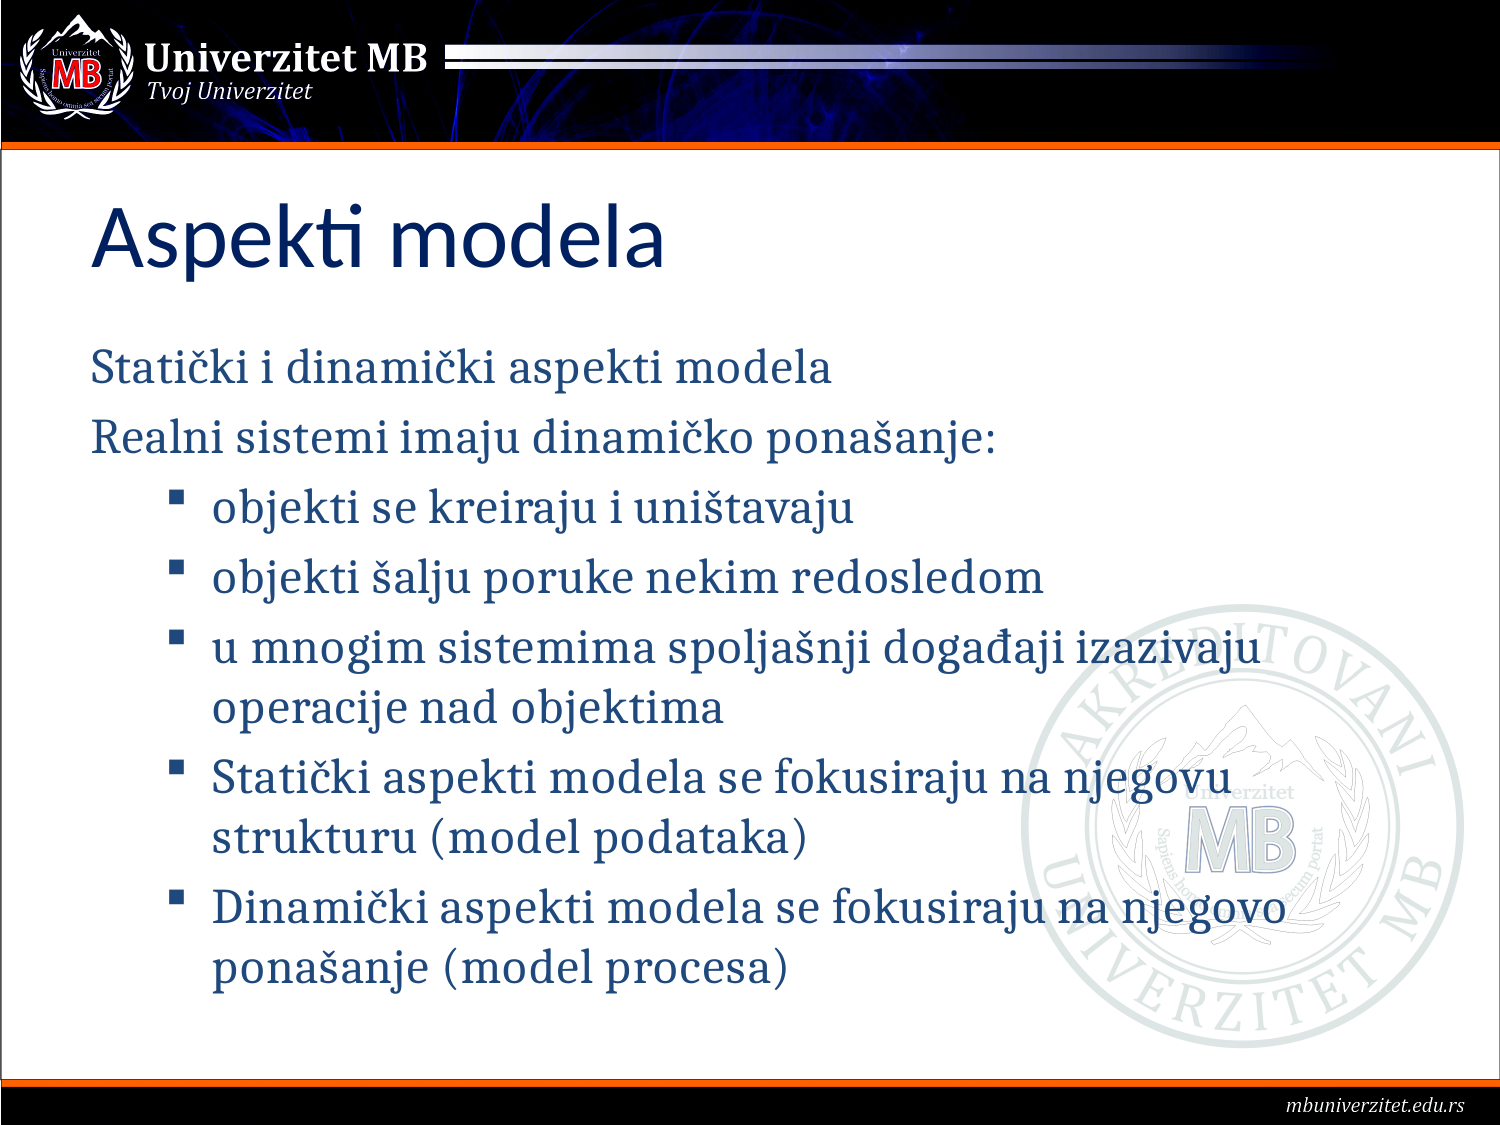

# Aspekti modela
Statički i dinamički aspekti modela
Realni sistemi imaju dinamičko ponašanje:
objekti se kreiraju i uništavaju
objekti šalju poruke nekim redosledom
u mnogim sistemima spoljašnji događaji izazivaju operacije nad objektima
Statički aspekti modela se fokusiraju na njegovu strukturu (model podataka)
Dinamički aspekti modela se fokusiraju na njegovo ponašanje (model procesa)